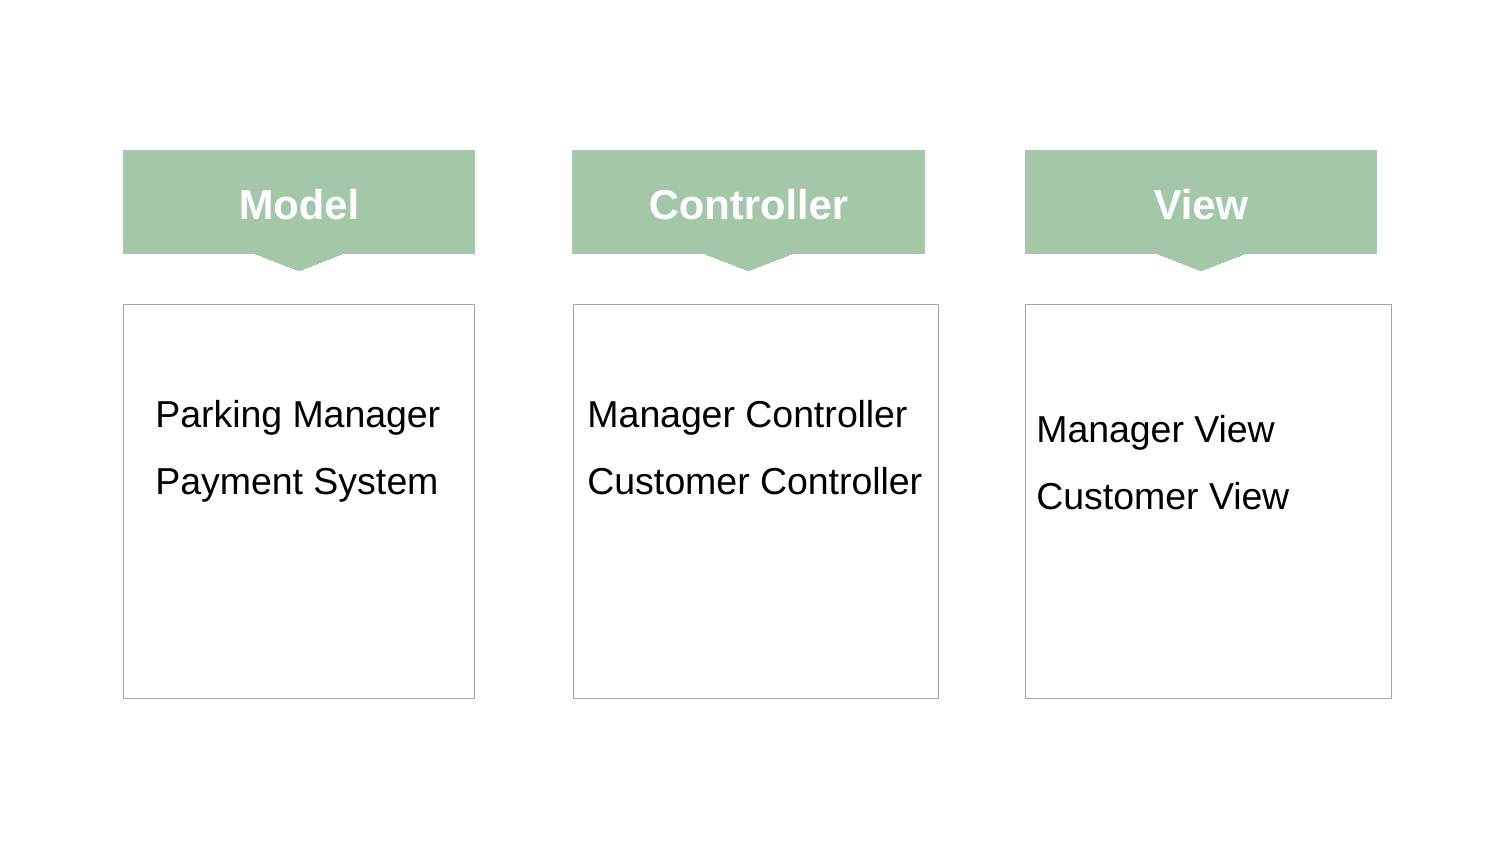

Model
Controller
View

Parking Manager
Payment System
Manager Controller
Customer Controller
Manager View
Customer View